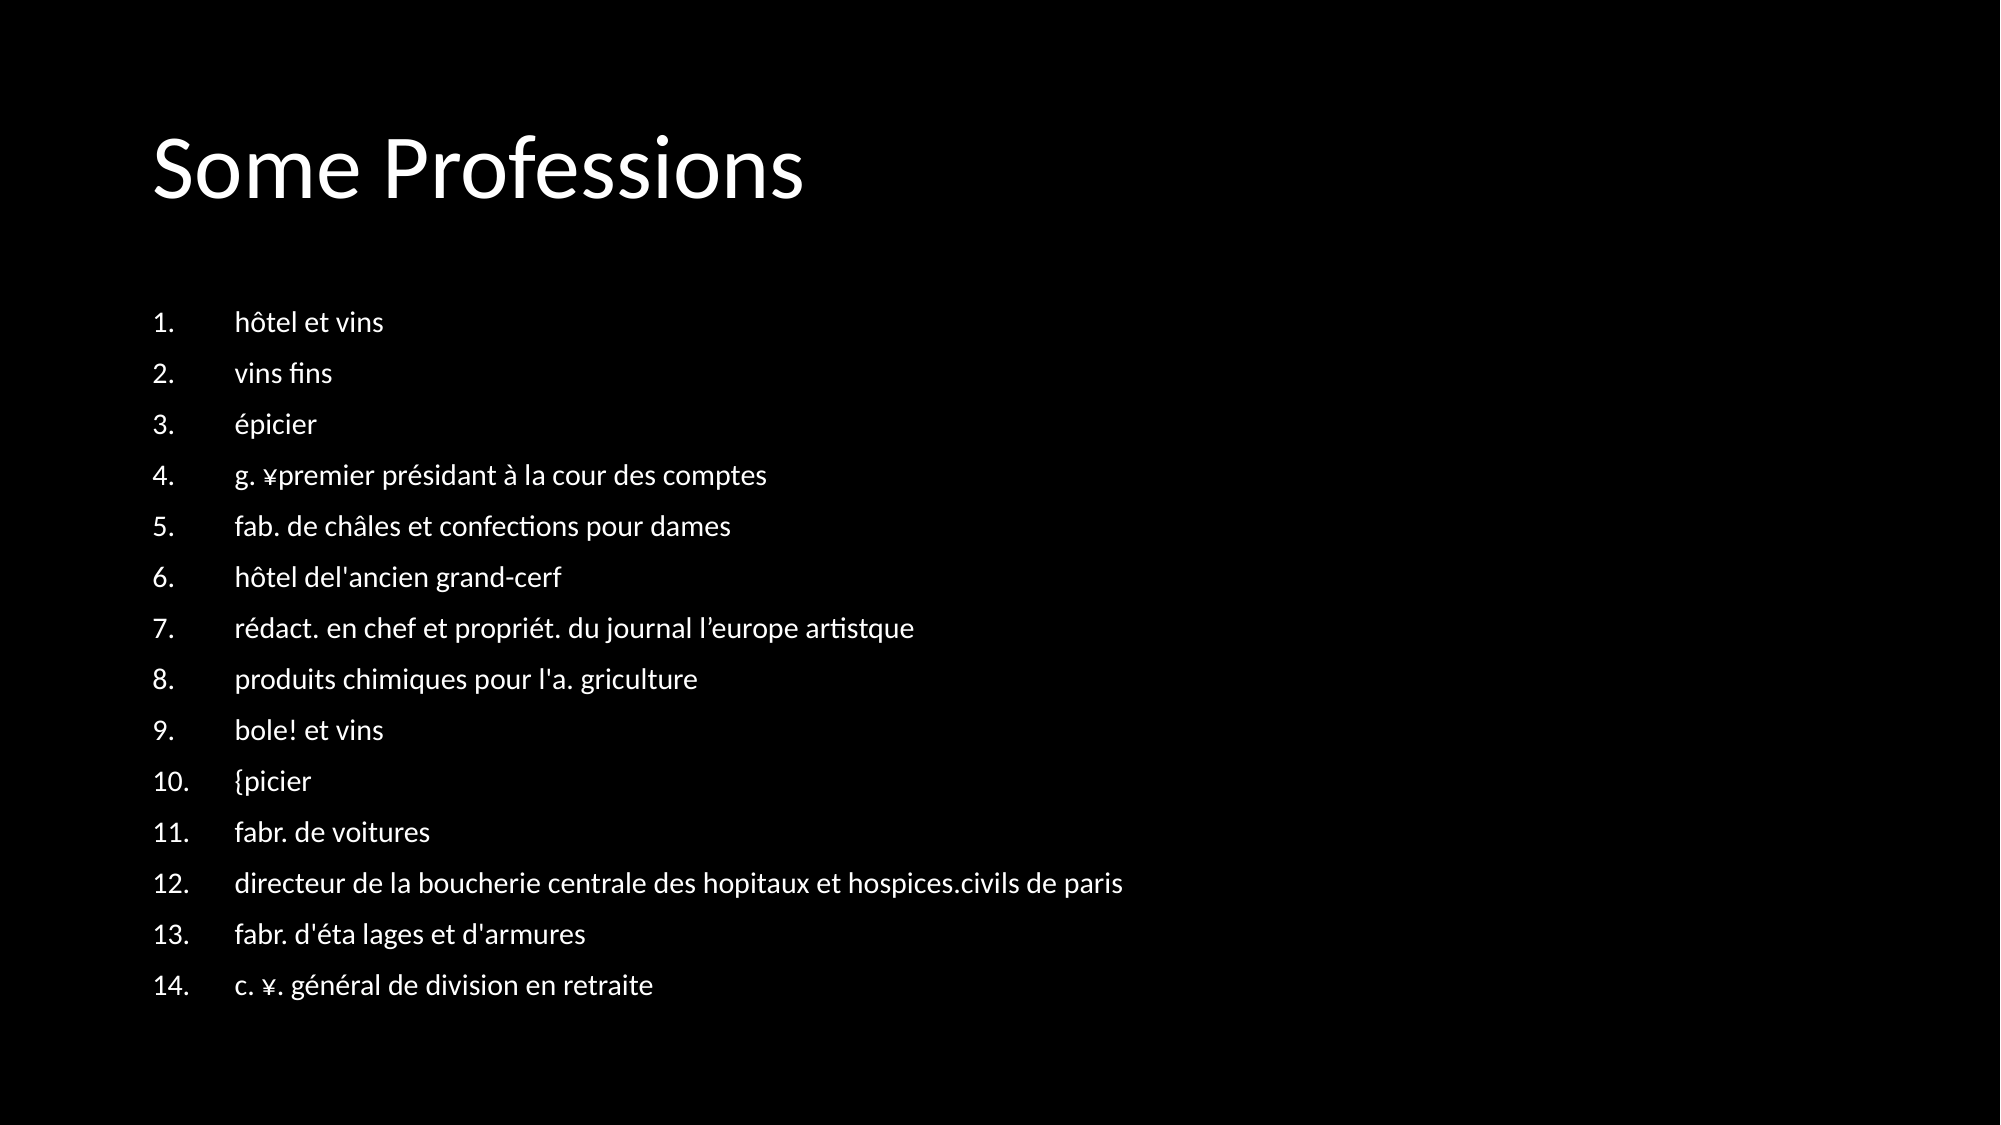

# Some Professions
hôtel et vins
vins fins
épicier
g. ¥premier présidant à la cour des comptes
fab. de châles et confections pour dames
hôtel del'ancien grand-cerf
rédact. en chef et propriét. du journal l’europe artistque
produits chimiques pour l'a. griculture
bole! et vins
{picier
fabr. de voitures
directeur de la boucherie centrale des hopitaux et hospices.civils de paris
fabr. d'éta lages et d'armures
c. ¥. général de division en retraite